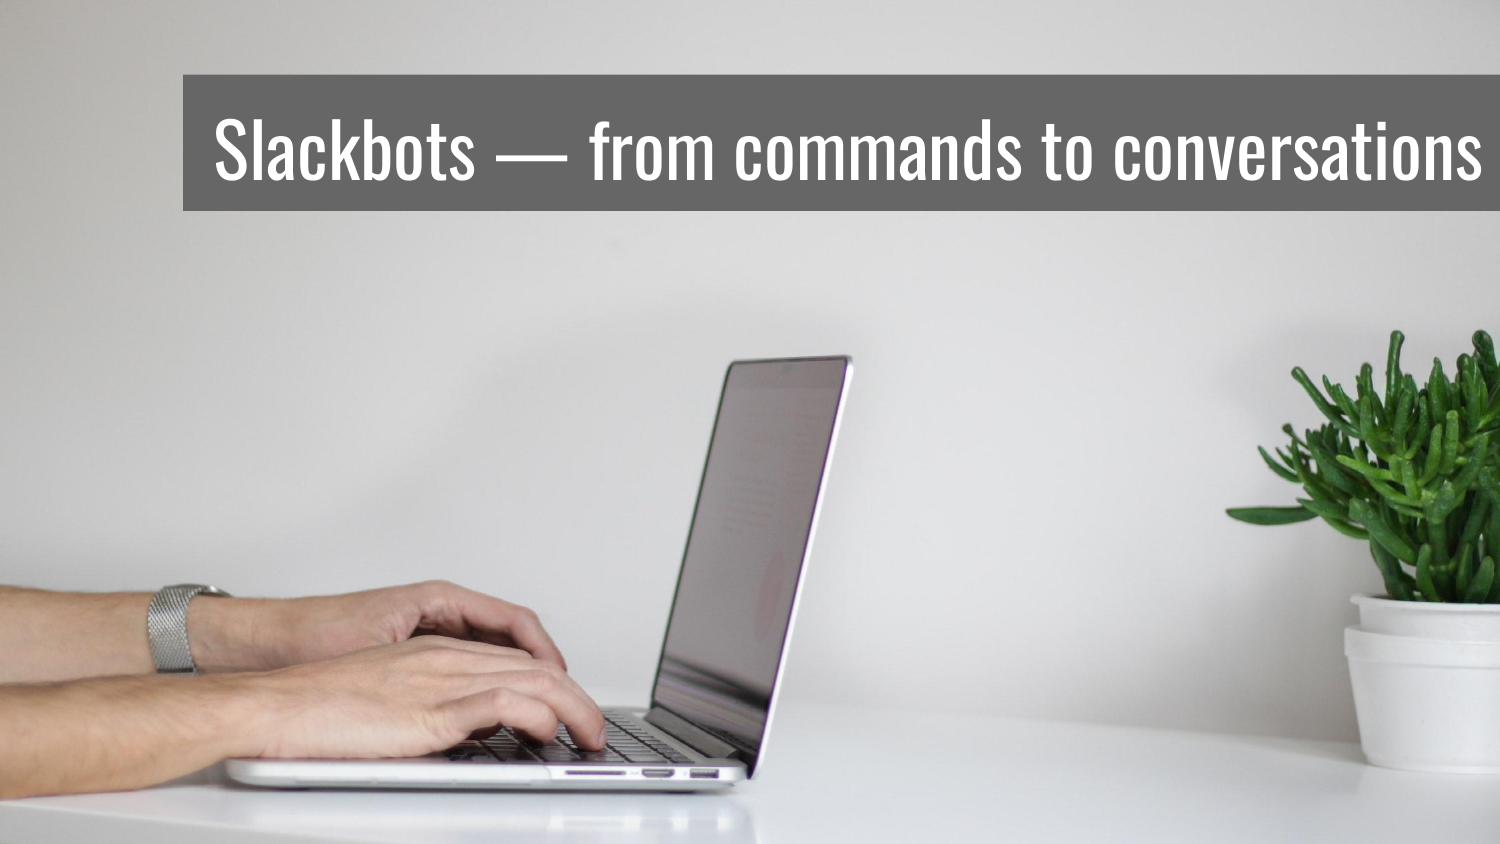

# Slackbots — from commands to conversations